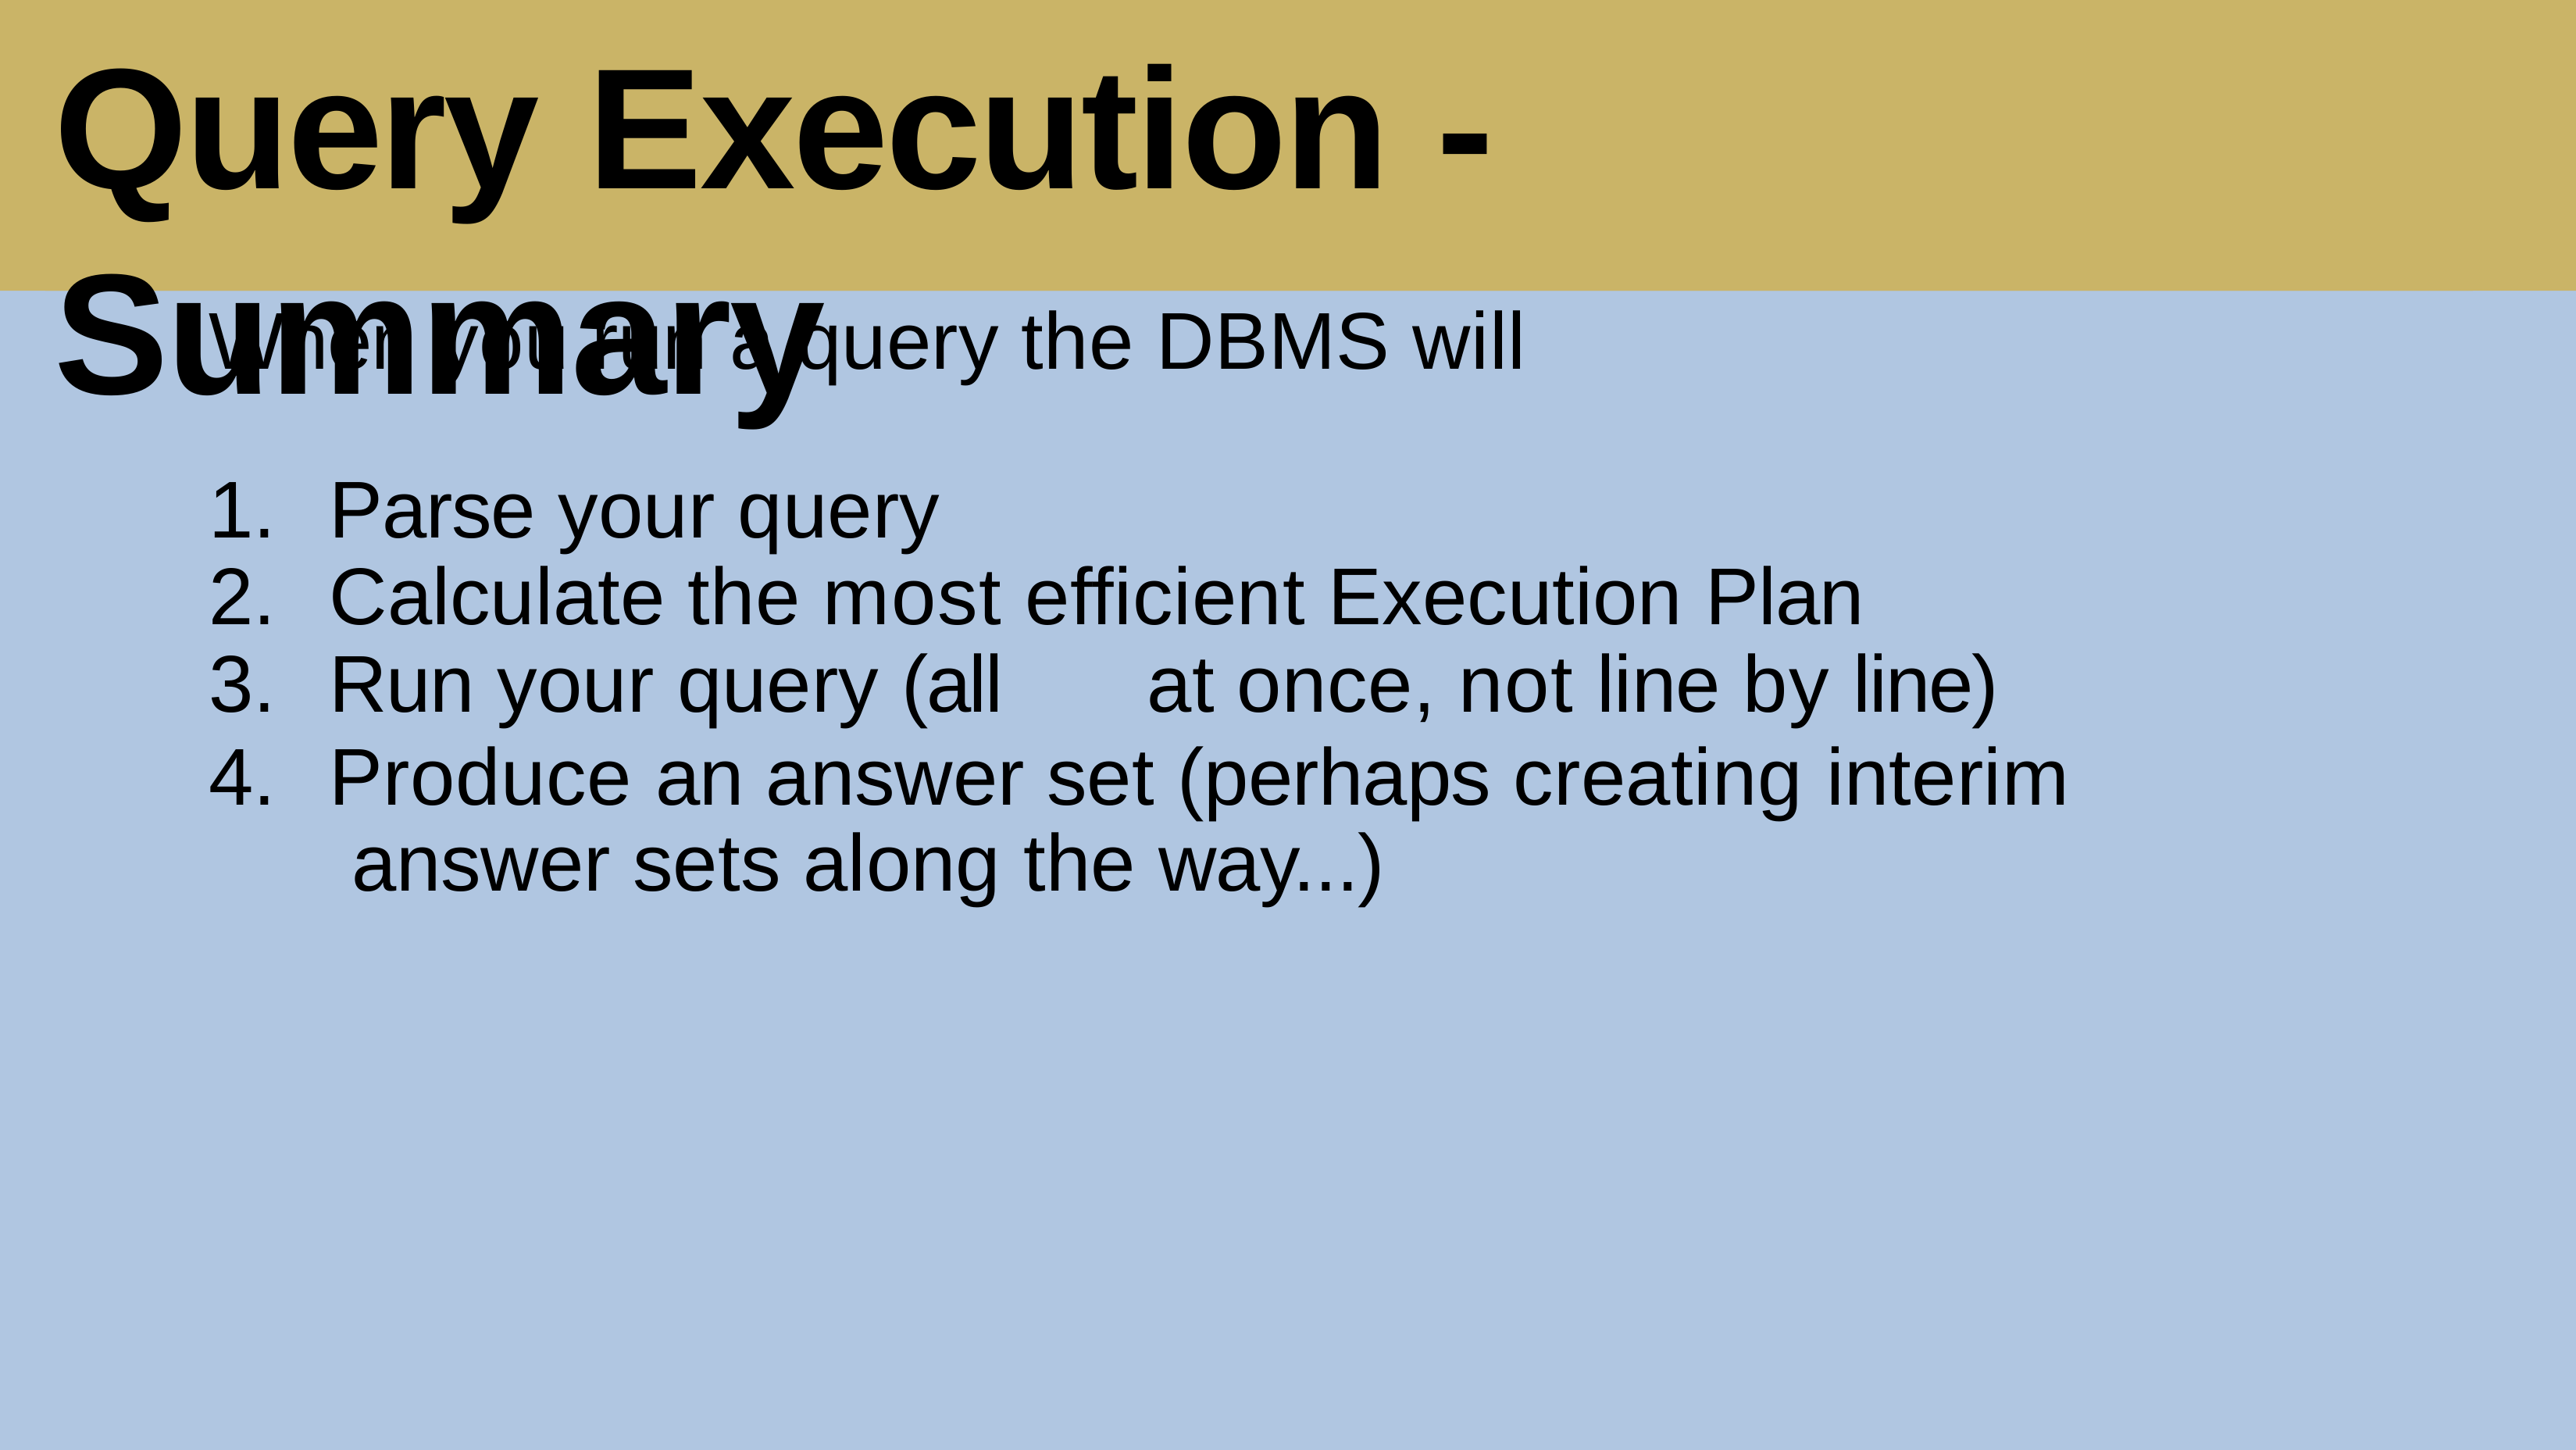

# Query Execution - Summary
When you run a query the DBMS will
Parse your query
Calculate the most efficient Execution Plan
Run your query (all	at once, not line by line)
Produce an answer set (perhaps creating interim  answer sets along the way...)